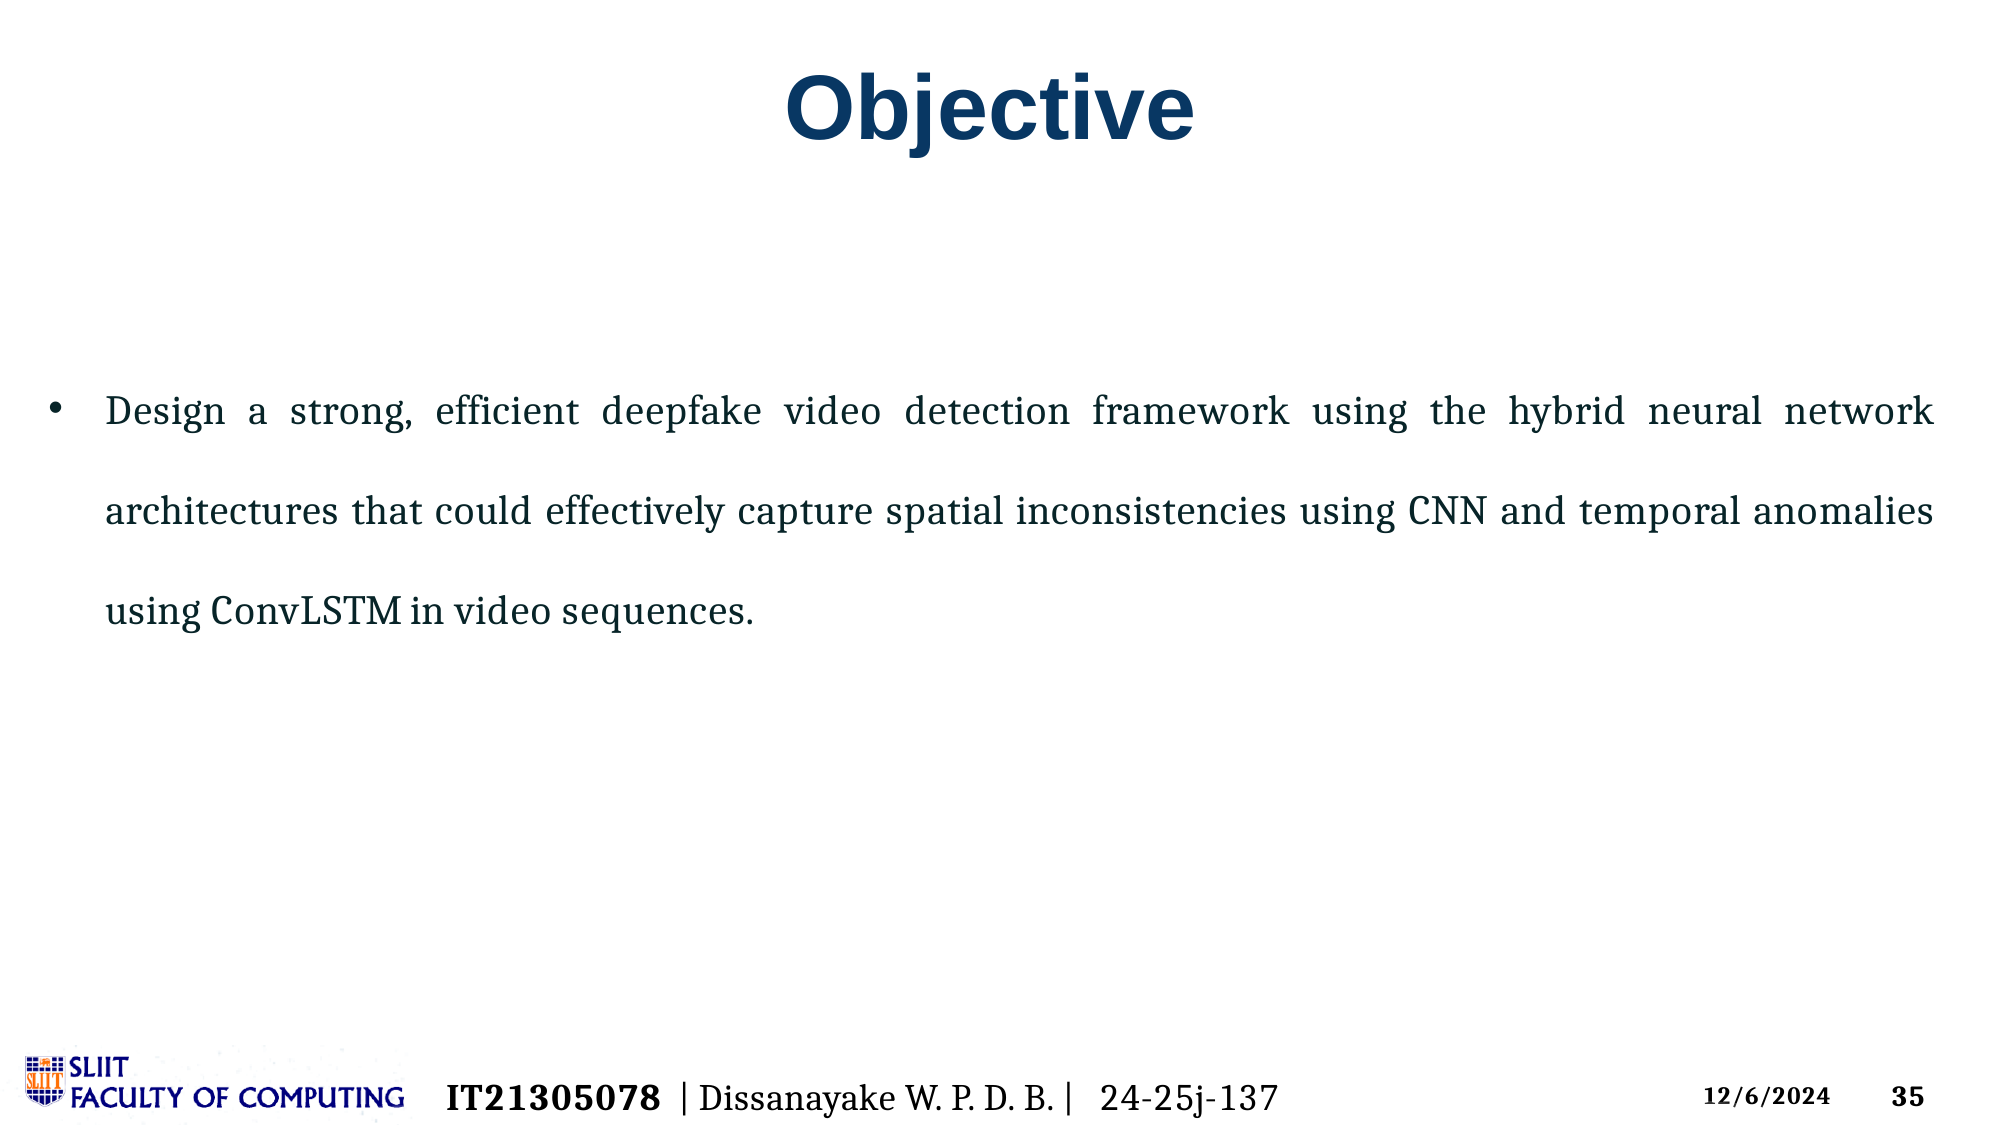

# Objective
Design a strong, efficient deepfake video detection framework using the hybrid neural network architectures that could effectively capture spatial inconsistencies using CNN and temporal anomalies using ConvLSTM in video sequences.
IT21305078  | Dissanayake W. P. D. B. |   24-25j-137